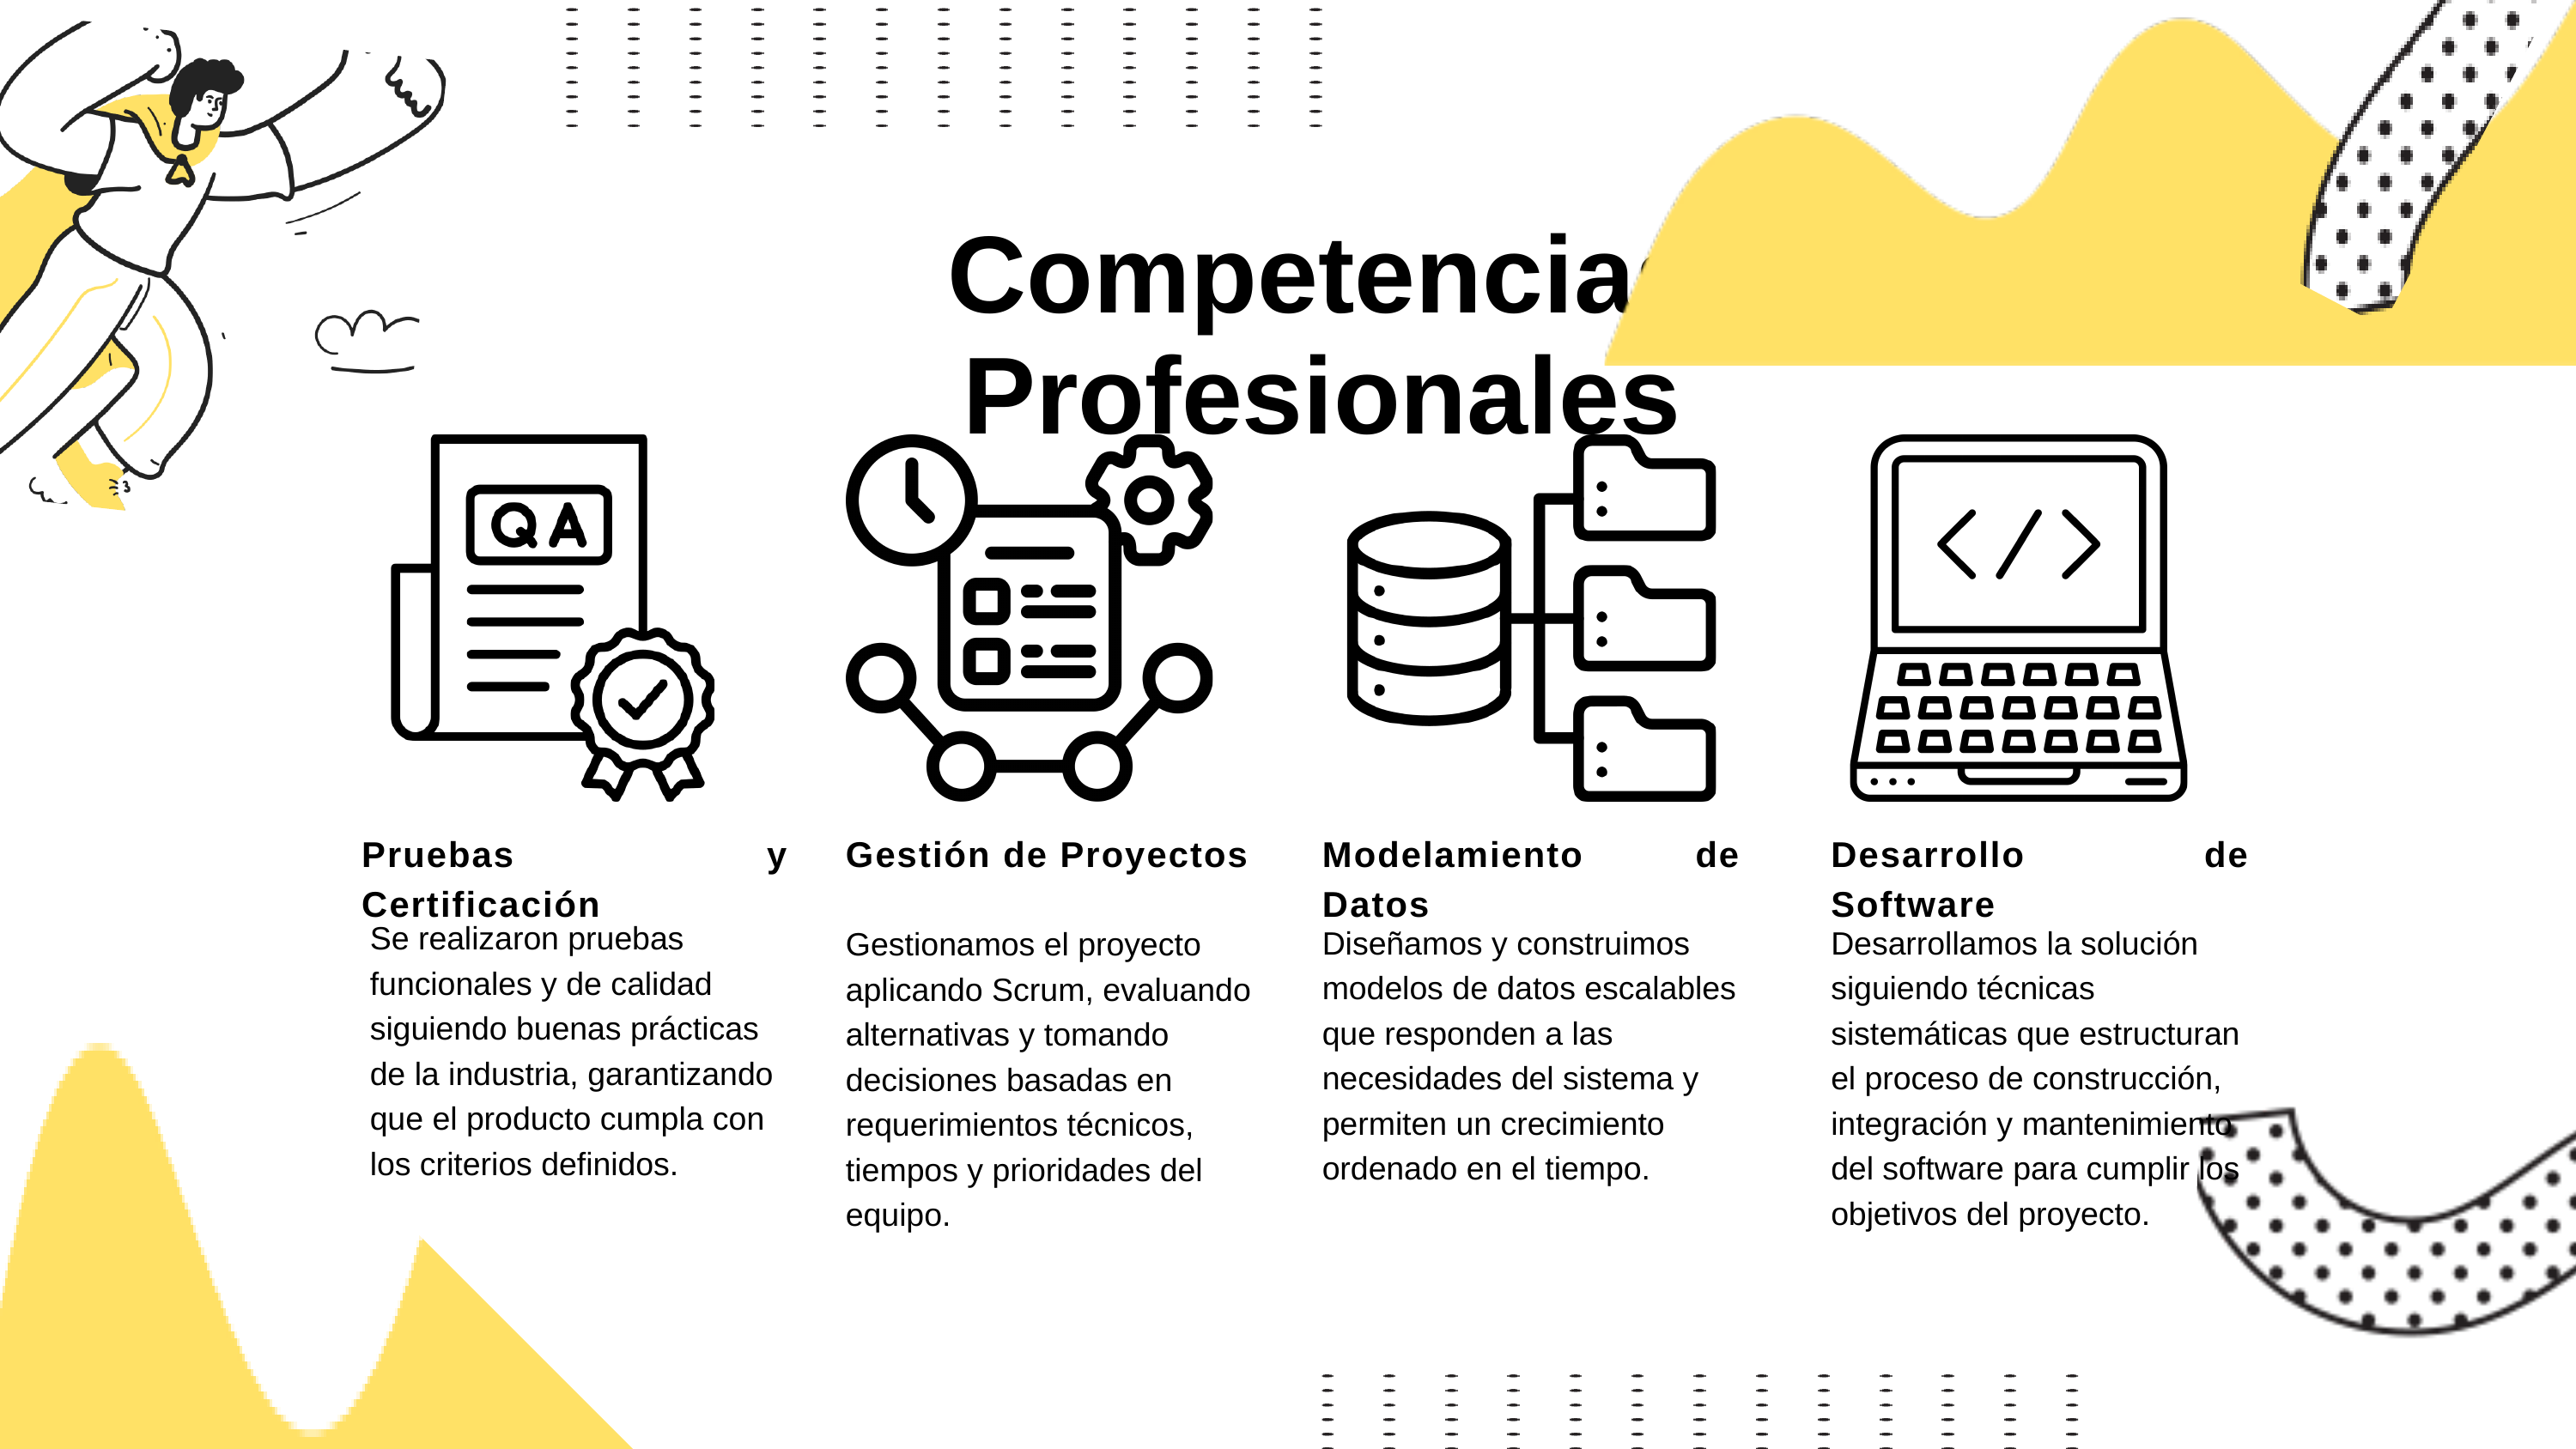

Competencias Profesionales

Pruebas y Certificación
Se realizaron pruebas funcionales y de calidad siguiendo buenas prácticas de la industria, garantizando que el producto cumpla con los criterios definidos.

Gestión de Proyectos
Gestionamos el proyecto aplicando Scrum, evaluando alternativas y tomando decisiones basadas en requerimientos técnicos, tiempos y prioridades del equipo.

Modelamiento de Datos
Diseñamos y construimos modelos de datos escalables que responden a las necesidades del sistema y permiten un crecimiento ordenado en el tiempo.

Desarrollo de Software
Desarrollamos la solución siguiendo técnicas sistemáticas que estructuran el proceso de construcción, integración y mantenimiento del software para cumplir los objetivos del proyecto.